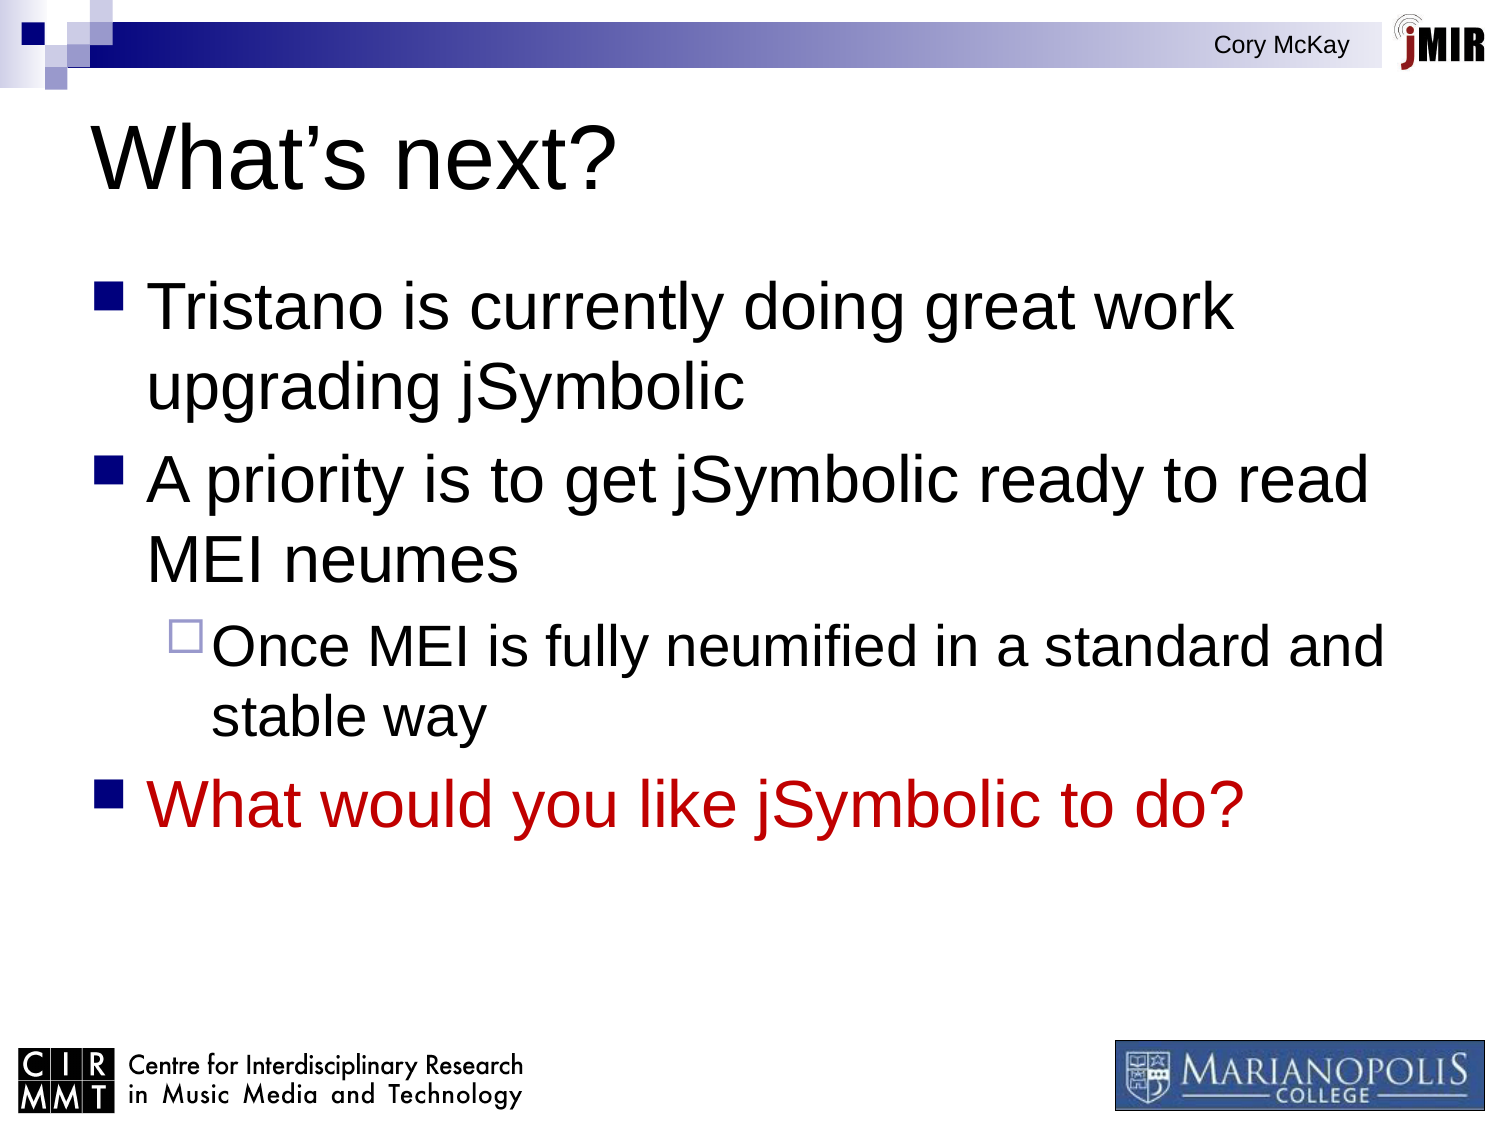

# What’s next?
Tristano is currently doing great work upgrading jSymbolic
A priority is to get jSymbolic ready to read MEI neumes
Once MEI is fully neumified in a standard and stable way
What would you like jSymbolic to do?